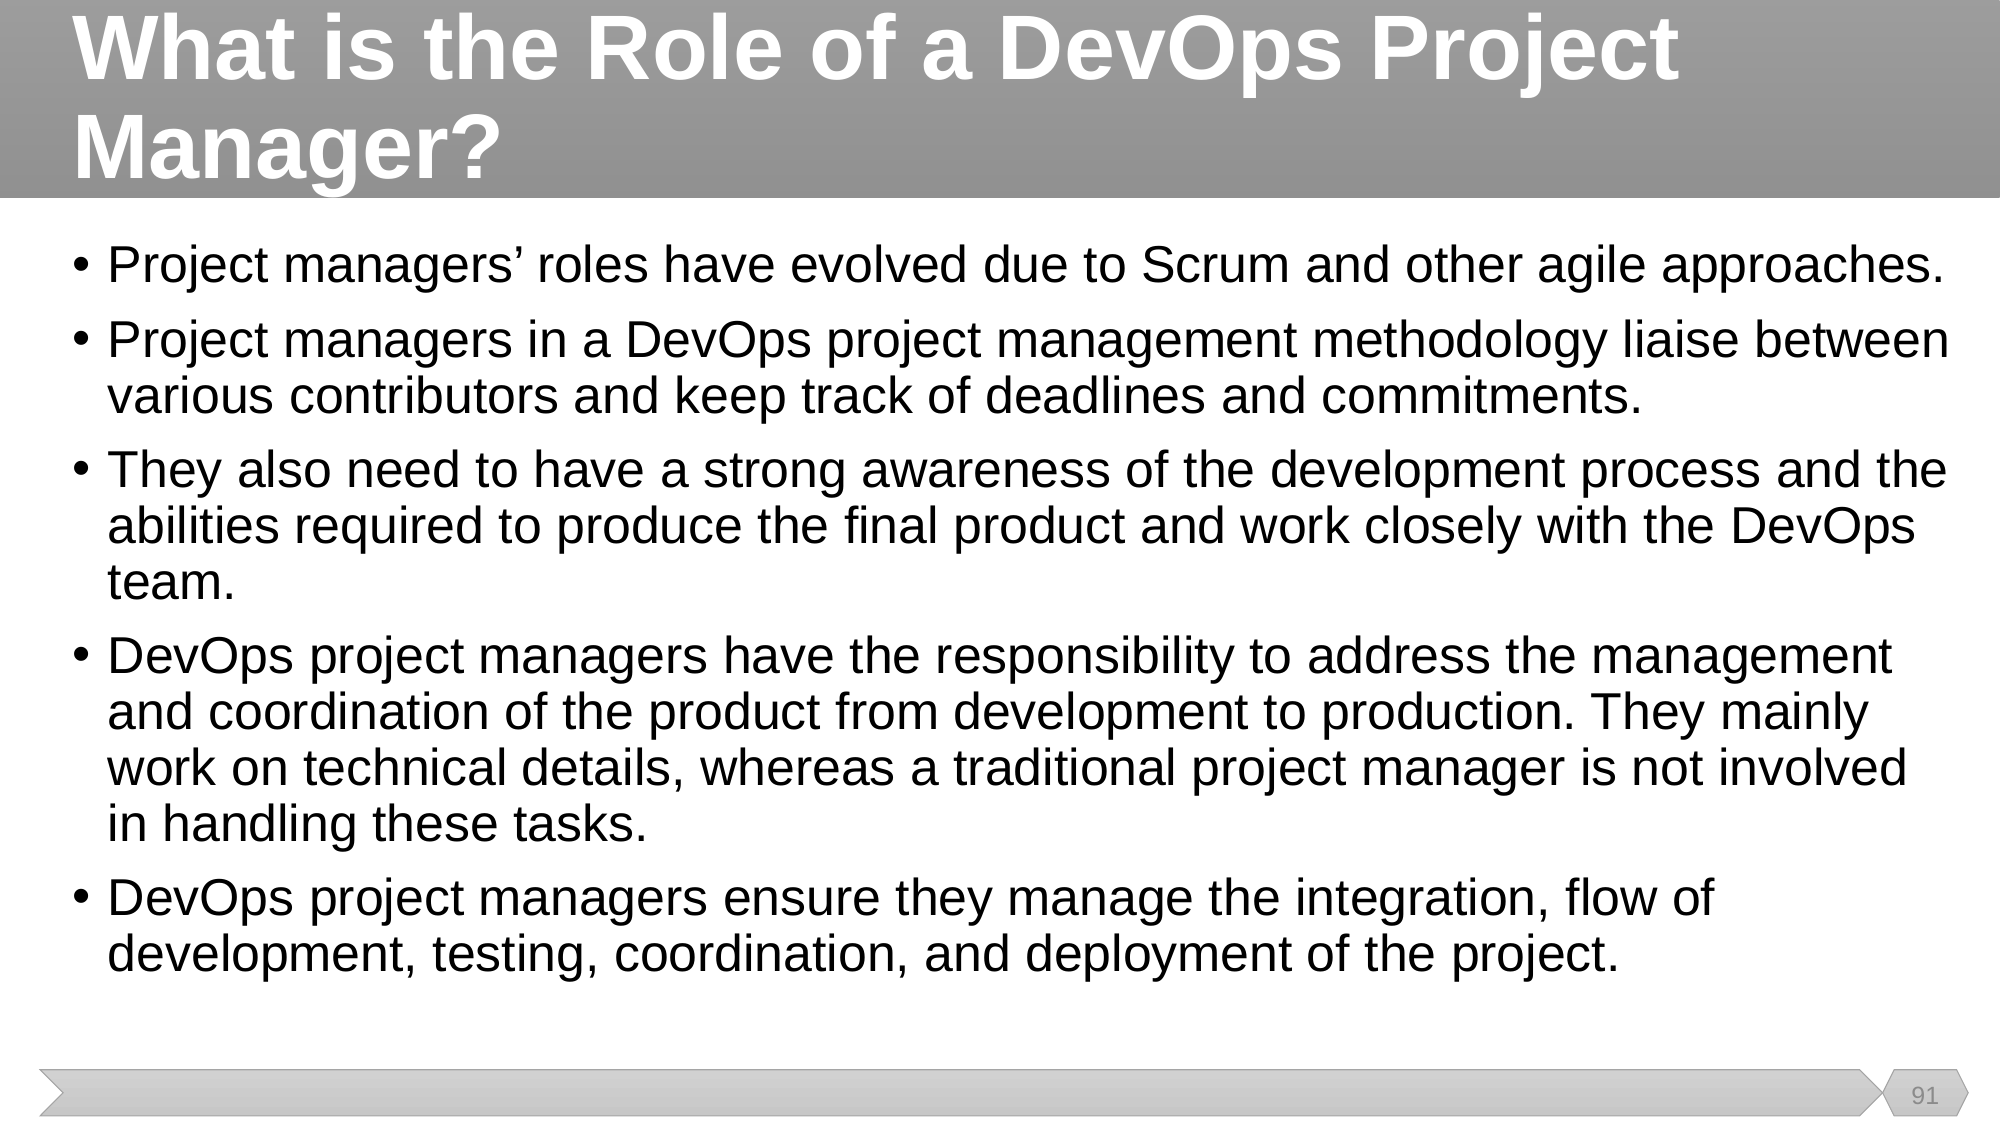

# What is the Role of a DevOps Project Manager?
Project managers’ roles have evolved due to Scrum and other agile approaches.
Project managers in a DevOps project management methodology liaise between various contributors and keep track of deadlines and commitments.
They also need to have a strong awareness of the development process and the abilities required to produce the final product and work closely with the DevOps team.
DevOps project managers have the responsibility to address the management and coordination of the product from development to production. They mainly work on technical details, whereas a traditional project manager is not involved in handling these tasks.
DevOps project managers ensure they manage the integration, flow of development, testing, coordination, and deployment of the project.
91